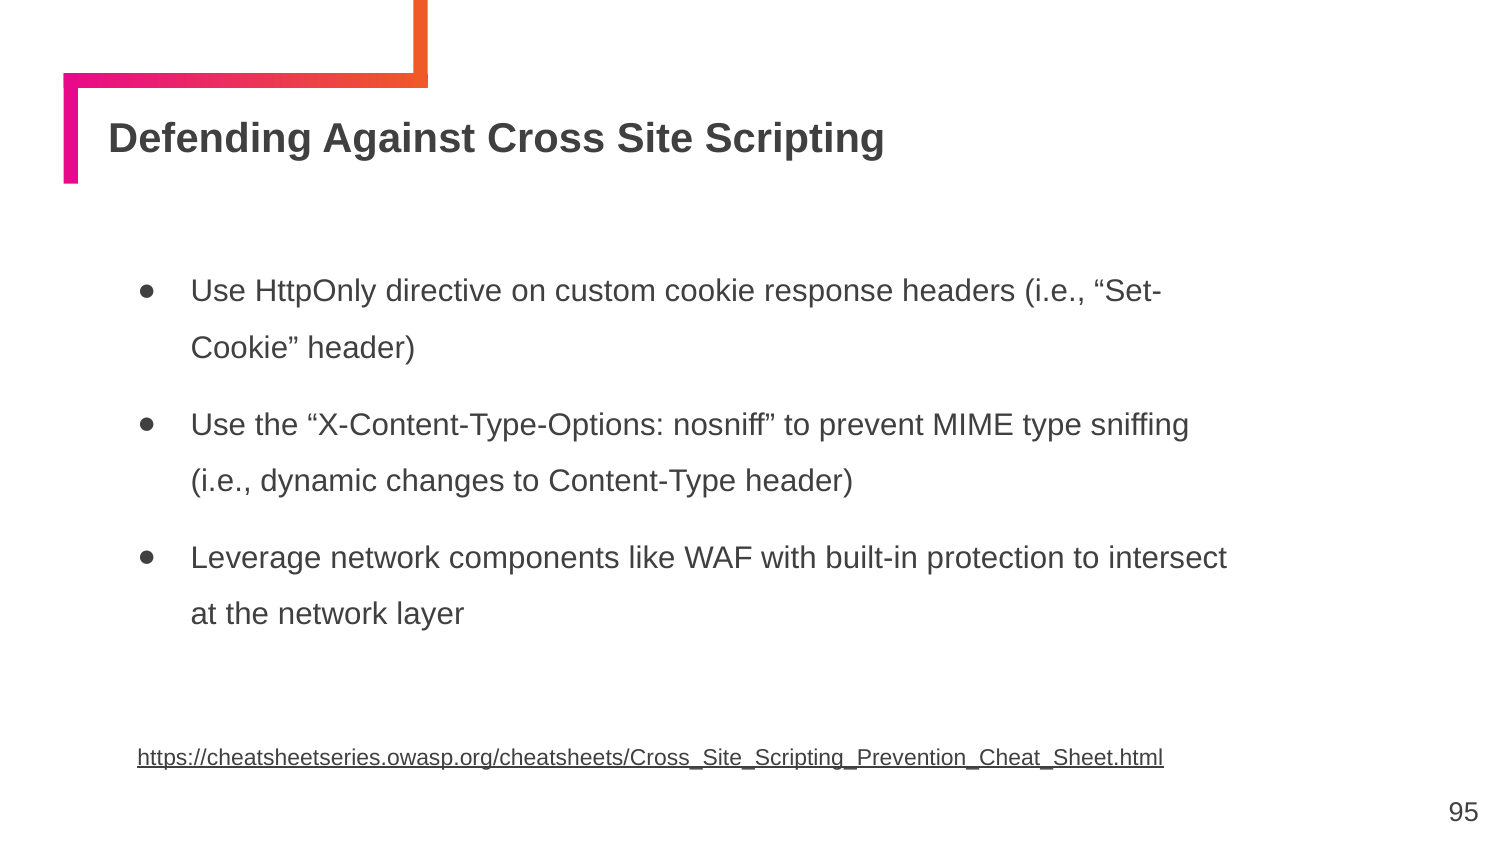

# Defending Against Cross Site Scripting
Use HttpOnly directive on custom cookie response headers (i.e., “Set-Cookie” header)
Use the “X-Content-Type-Options: nosniff” to prevent MIME type sniffing (i.e., dynamic changes to Content-Type header)
Leverage network components like WAF with built-in protection to intersect at the network layer

https://cheatsheetseries.owasp.org/cheatsheets/Cross_Site_Scripting_Prevention_Cheat_Sheet.html

95